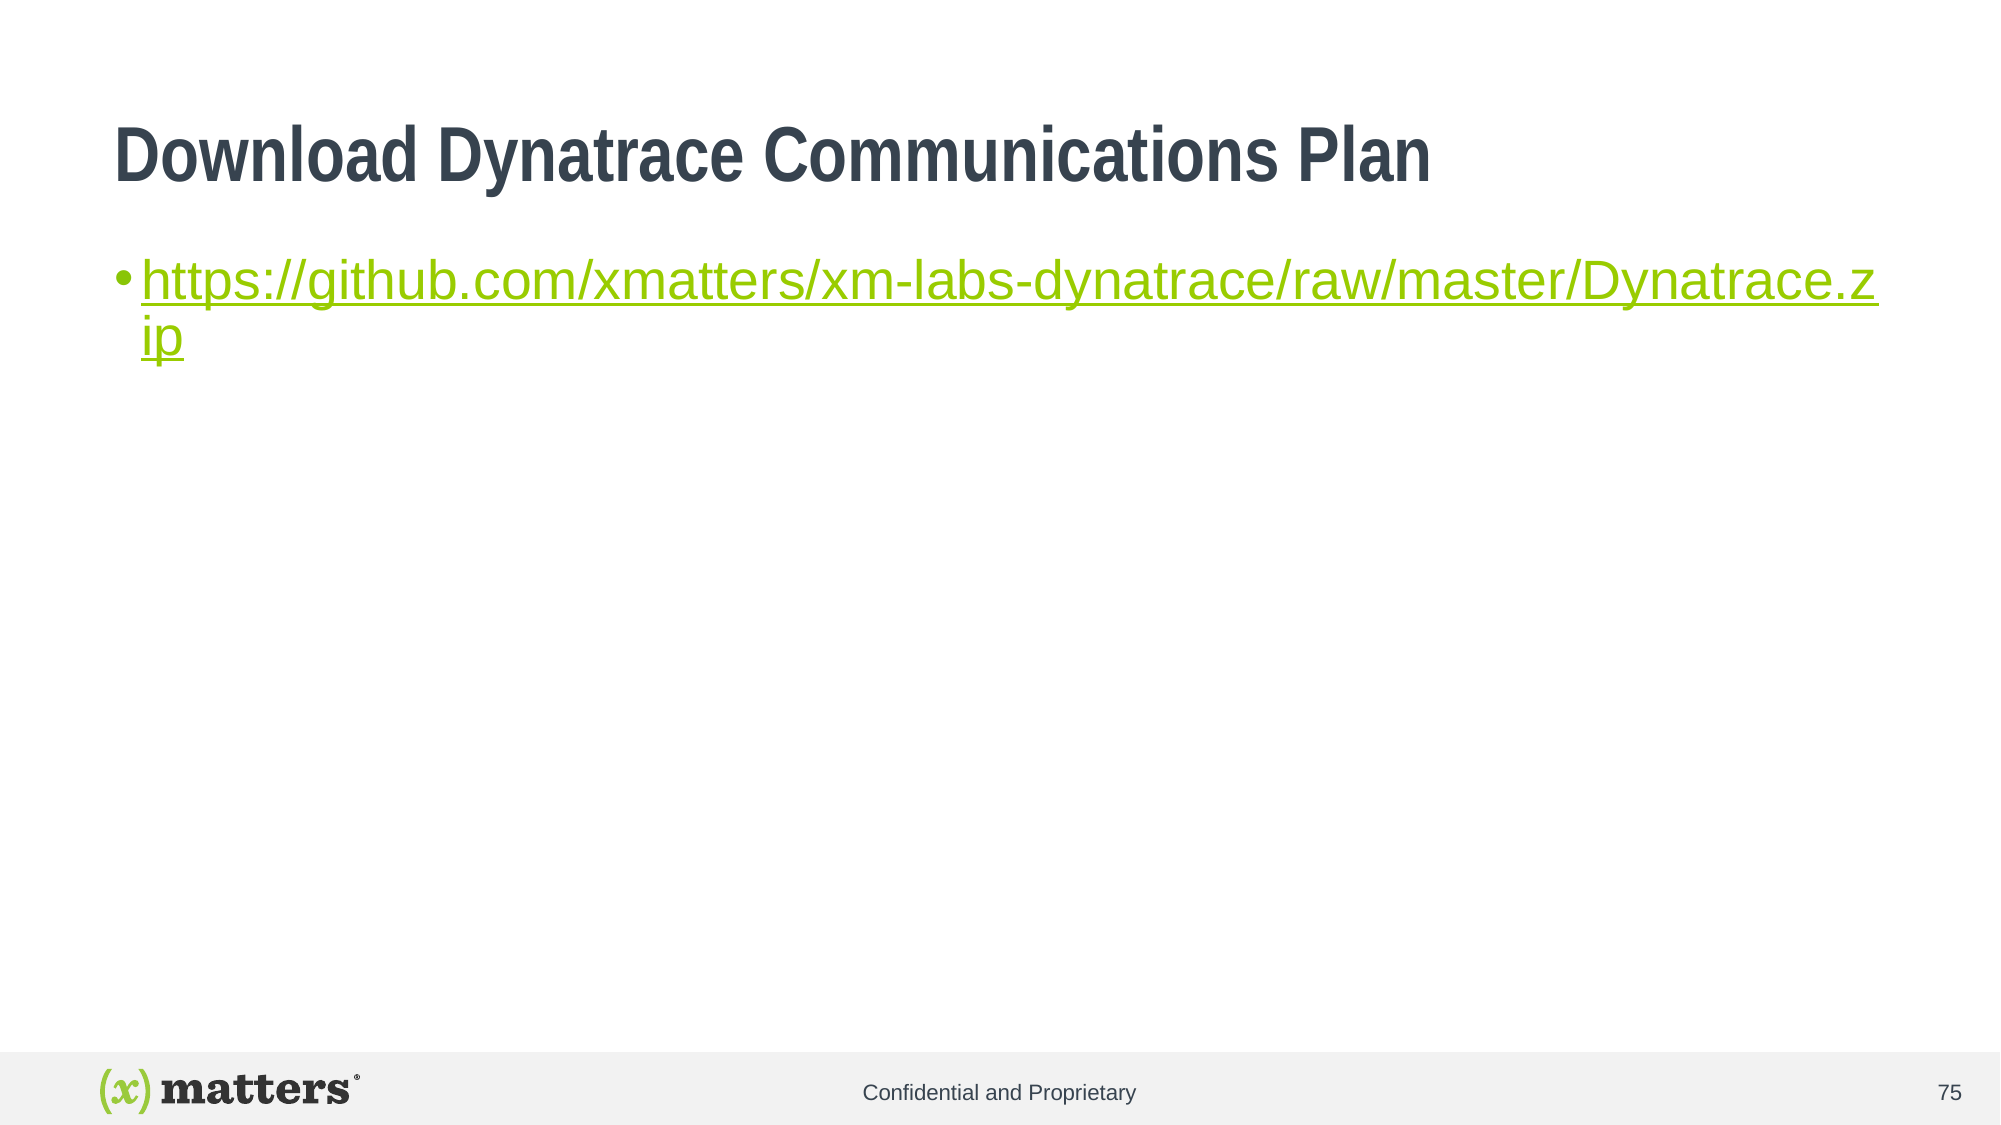

# Download Dynatrace Communications Plan
https://github.com/xmatters/xm-labs-dynatrace/raw/master/Dynatrace.zip

Confidential and Proprietary
75